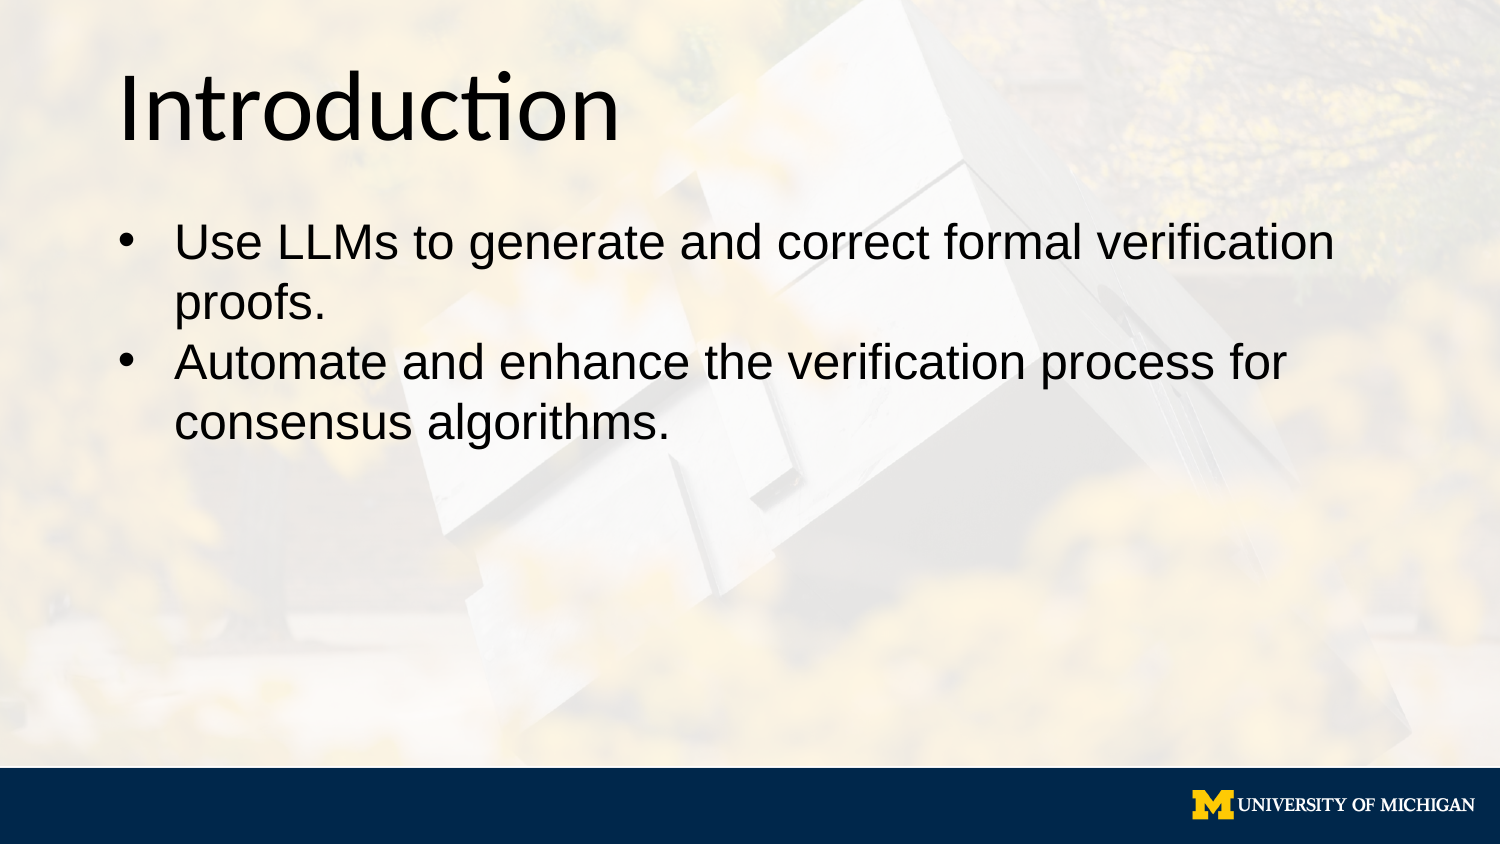

# Introduction
Use LLMs to generate and correct formal verification proofs.
Automate and enhance the verification process for consensus algorithms.